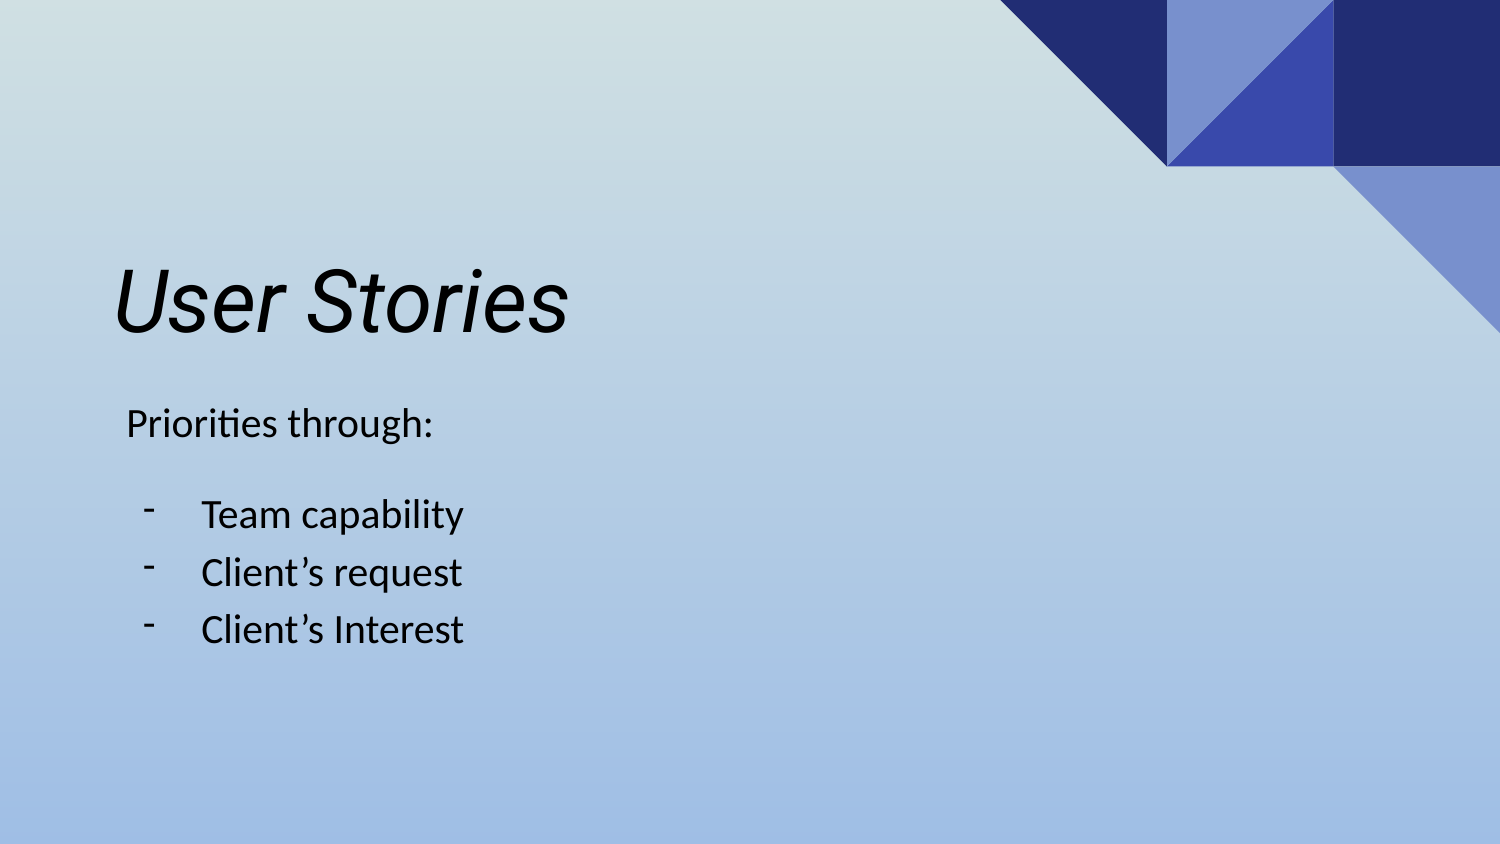

# User Stories
Priorities through:
Team capability
Client’s request
Client’s Interest